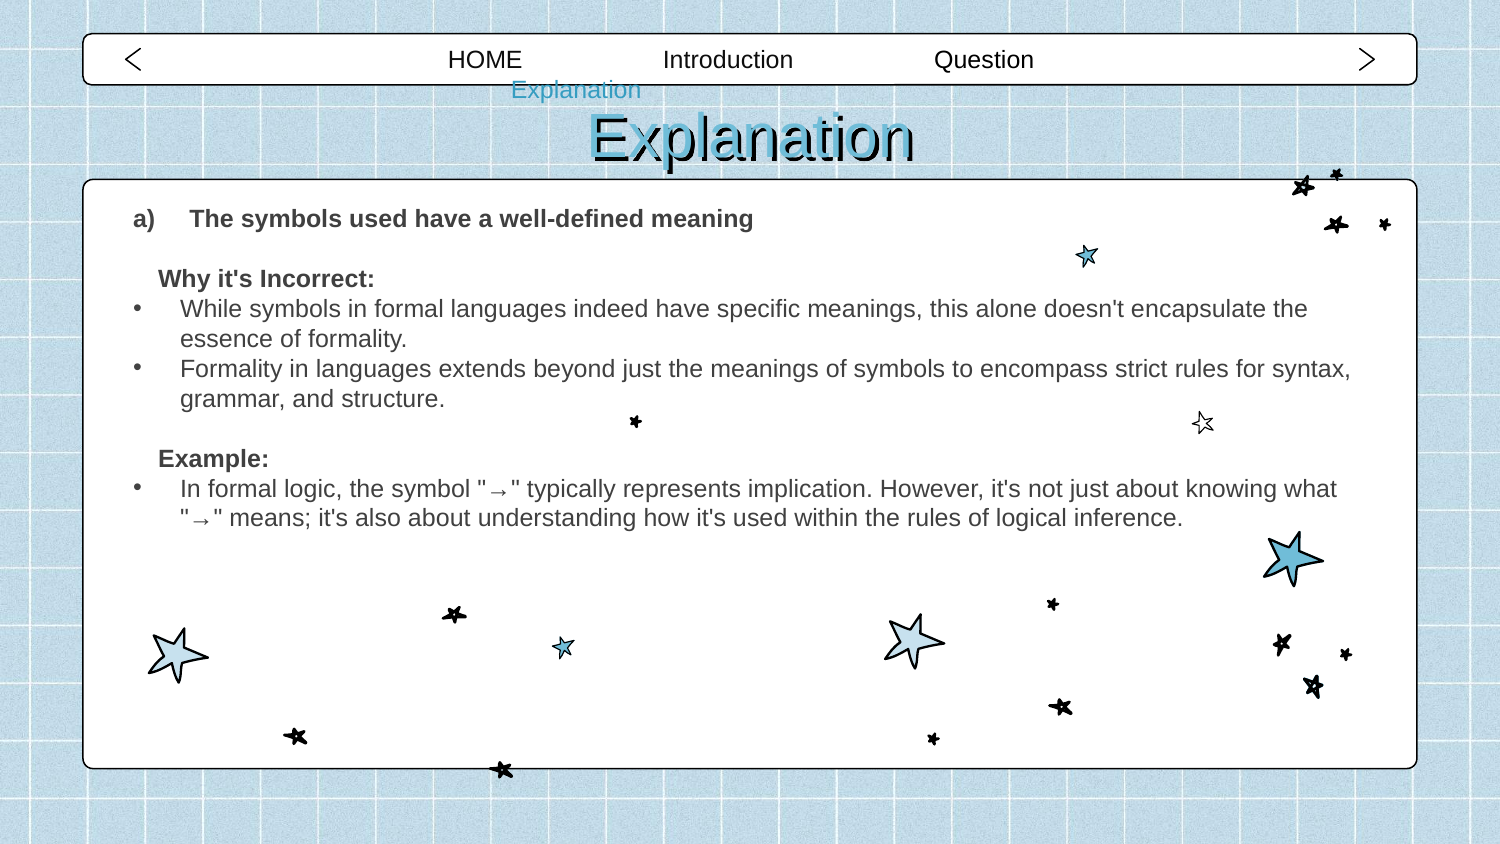

HOME                    Introduction                    Question                    Explanation

# Explanation

The symbols used have a well-defined meaning

Why it's Incorrect:
While symbols in formal languages indeed have specific meanings, this alone doesn't encapsulate the essence of formality.
Formality in languages extends beyond just the meanings of symbols to encompass strict rules for syntax, grammar, and structure.

Example:
In formal logic, the symbol "→" typically represents implication. However, it's not just about knowing what "→" means; it's also about understanding how it's used within the rules of logical inference.